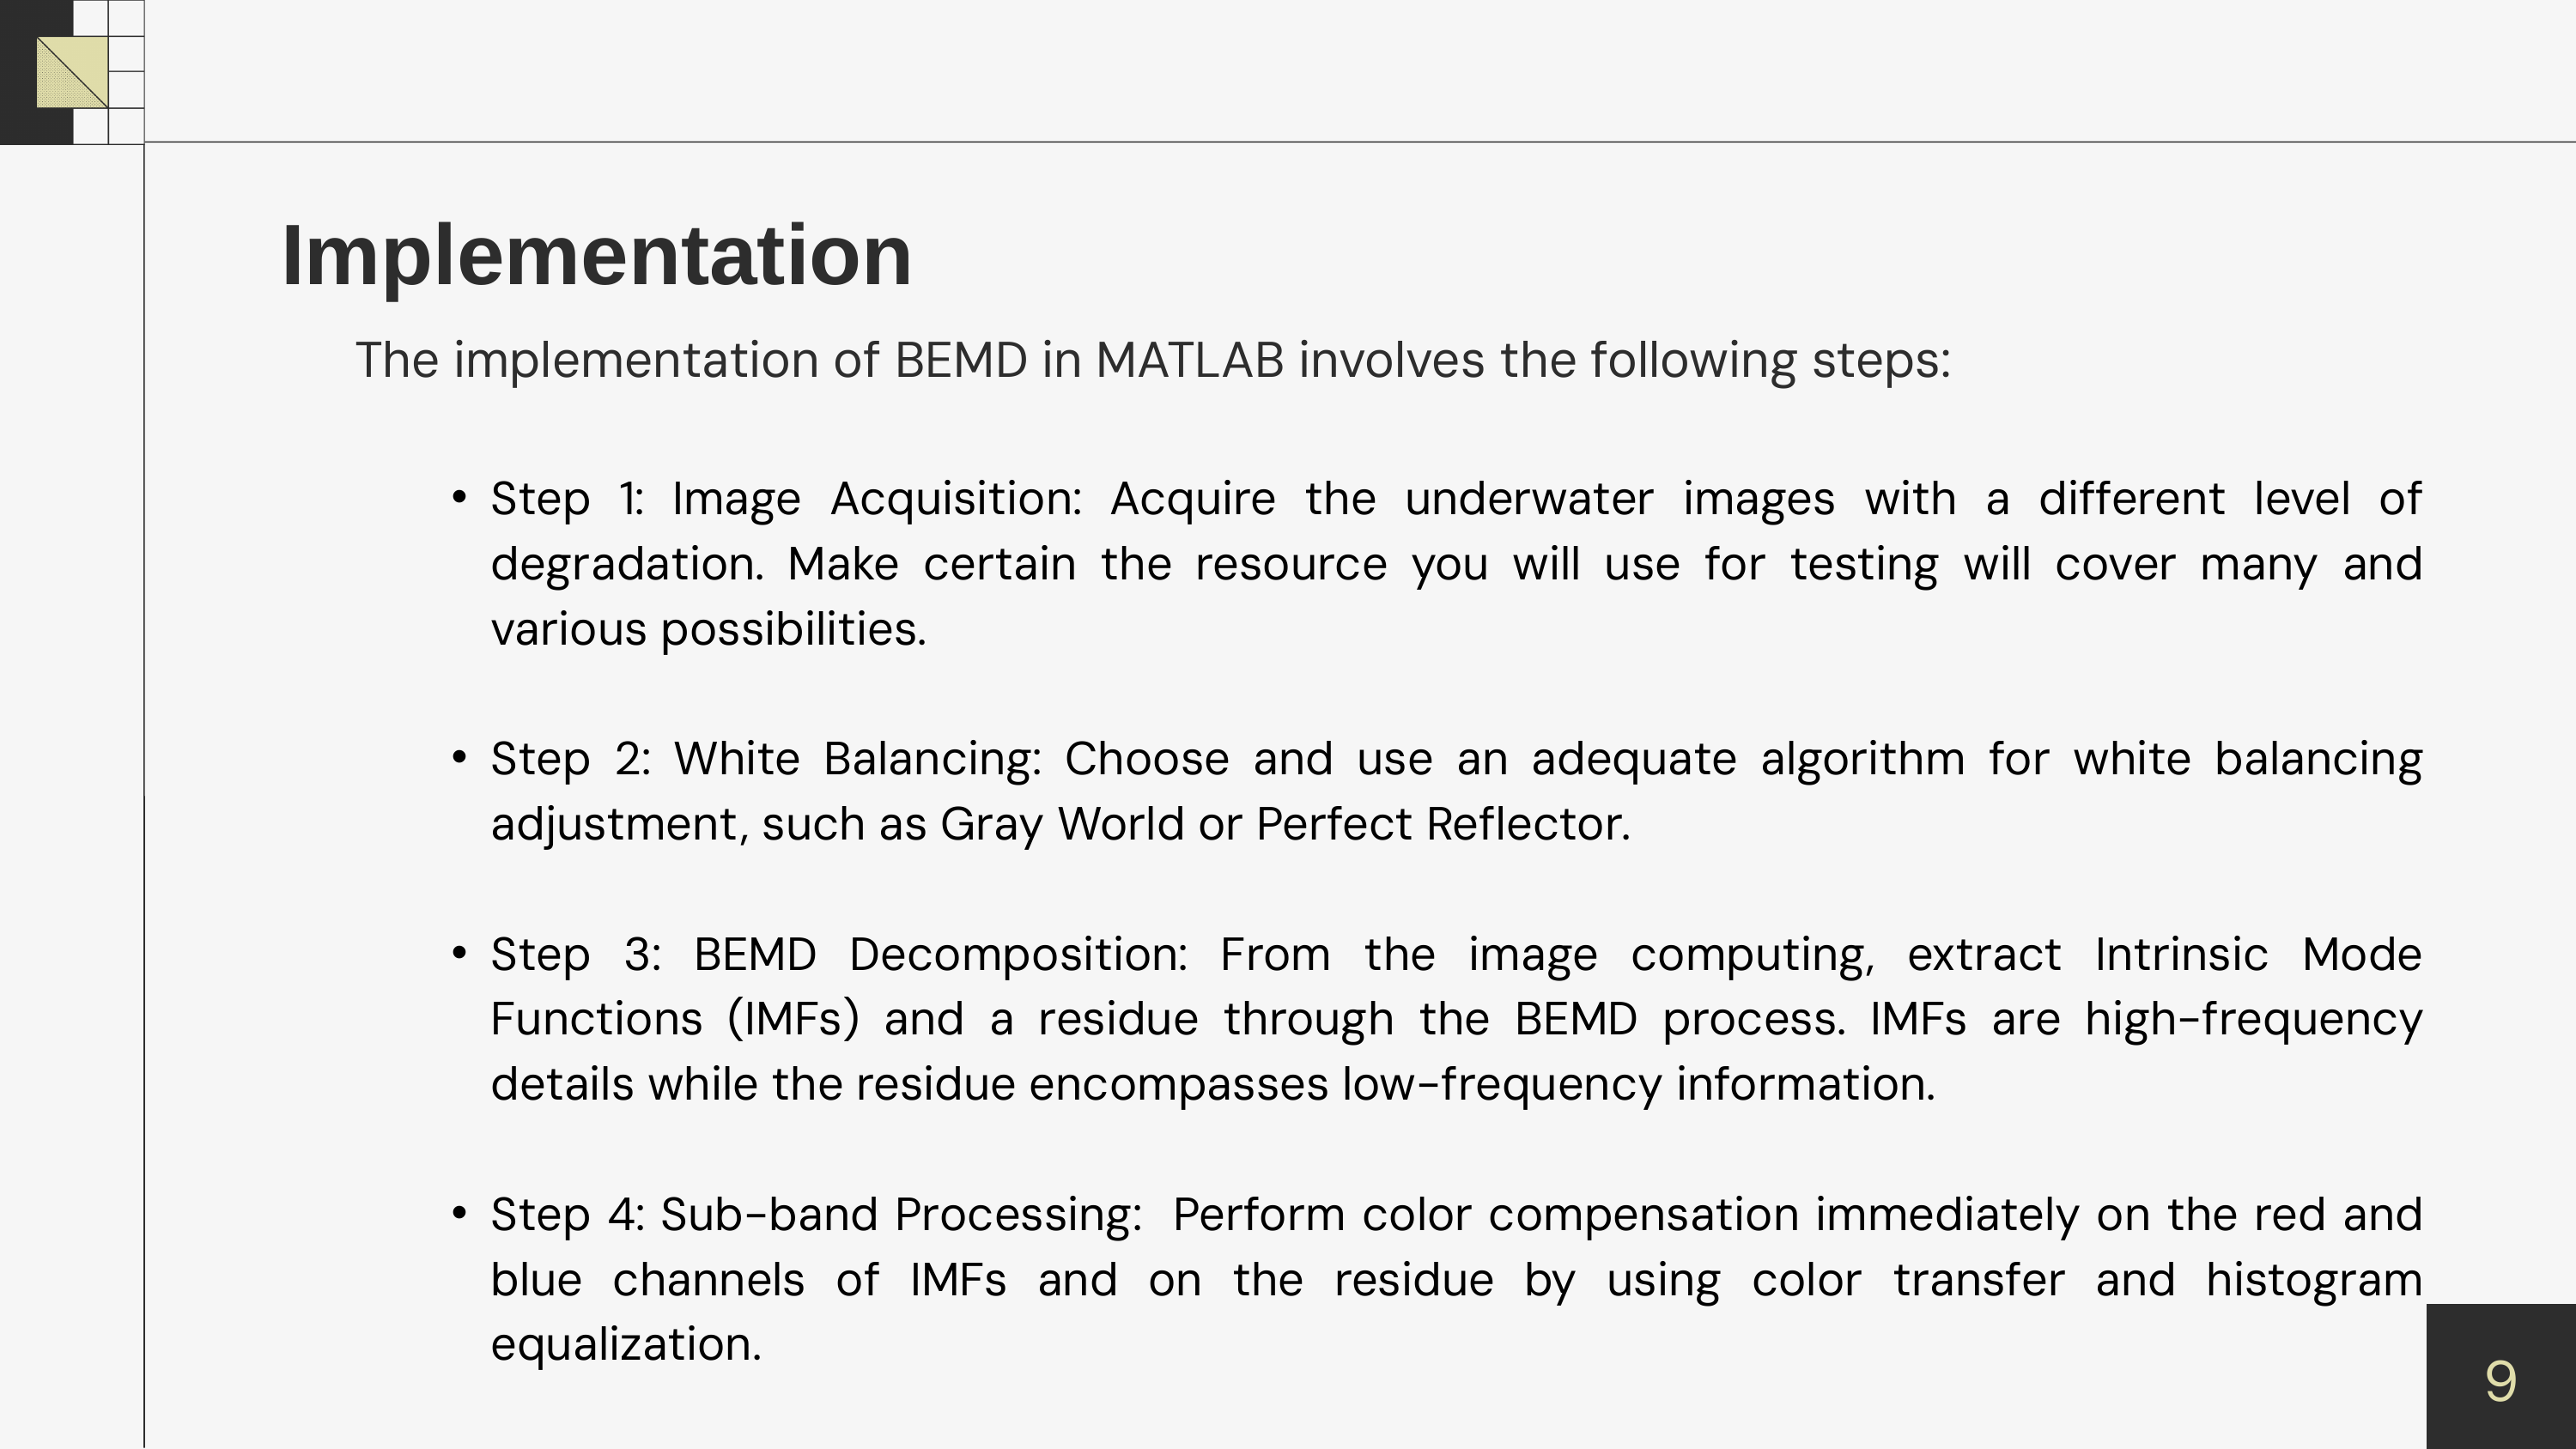

Implementation
The implementation of BEMD in MATLAB involves the following steps:
Step 1: Image Acquisition: Acquire the underwater images with a different level of degradation. Make certain the resource you will use for testing will cover many and various possibilities.

Step 2: White Balancing: Choose and use an adequate algorithm for white balancing adjustment, such as Gray World or Perfect Reflector.

Step 3: BEMD Decomposition: From the image computing, extract Intrinsic Mode Functions (IMFs) and a residue through the BEMD process. IMFs are high-frequency details while the residue encompasses low-frequency information.

Step 4: Sub-band Processing:  Perform color compensation immediately on the red and blue channels of IMFs and on the residue by using color transfer and histogram equalization.

9